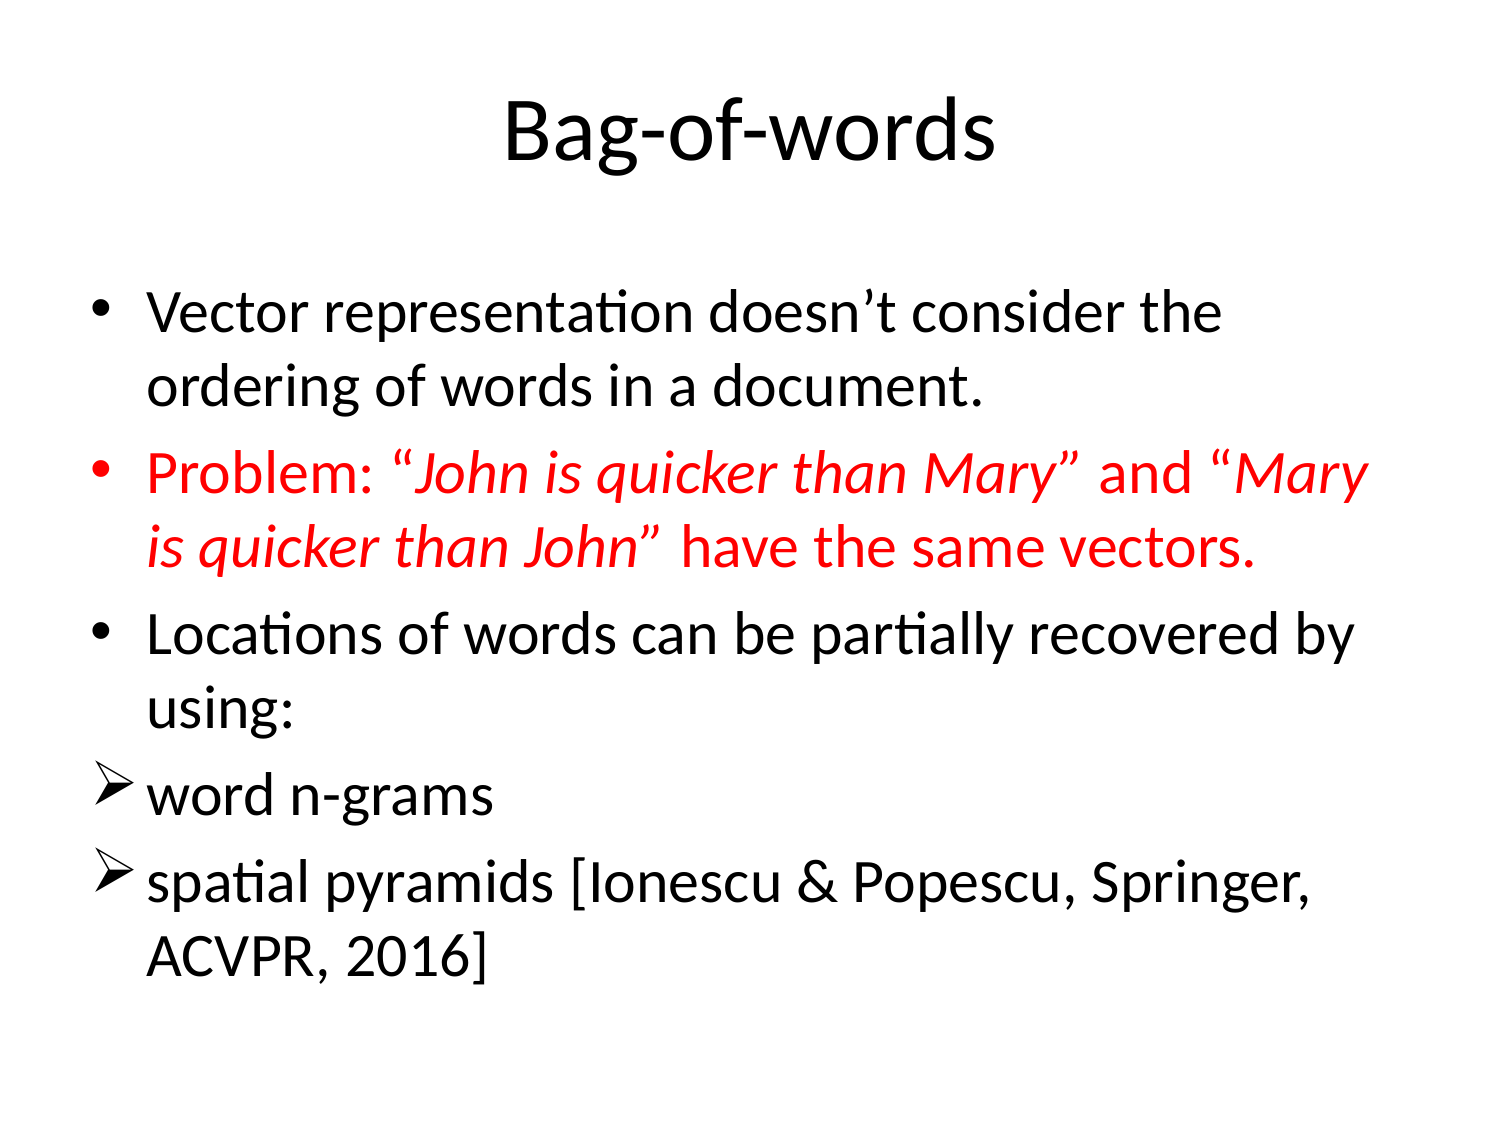

# Bag-of-words
Vector representation doesn’t consider the ordering of words in a document.
Problem: “John is quicker than Mary” and “Mary is quicker than John” have the same vectors.
Locations of words can be partially recovered by using:
word n-grams
spatial pyramids [Ionescu & Popescu, Springer, ACVPR, 2016]